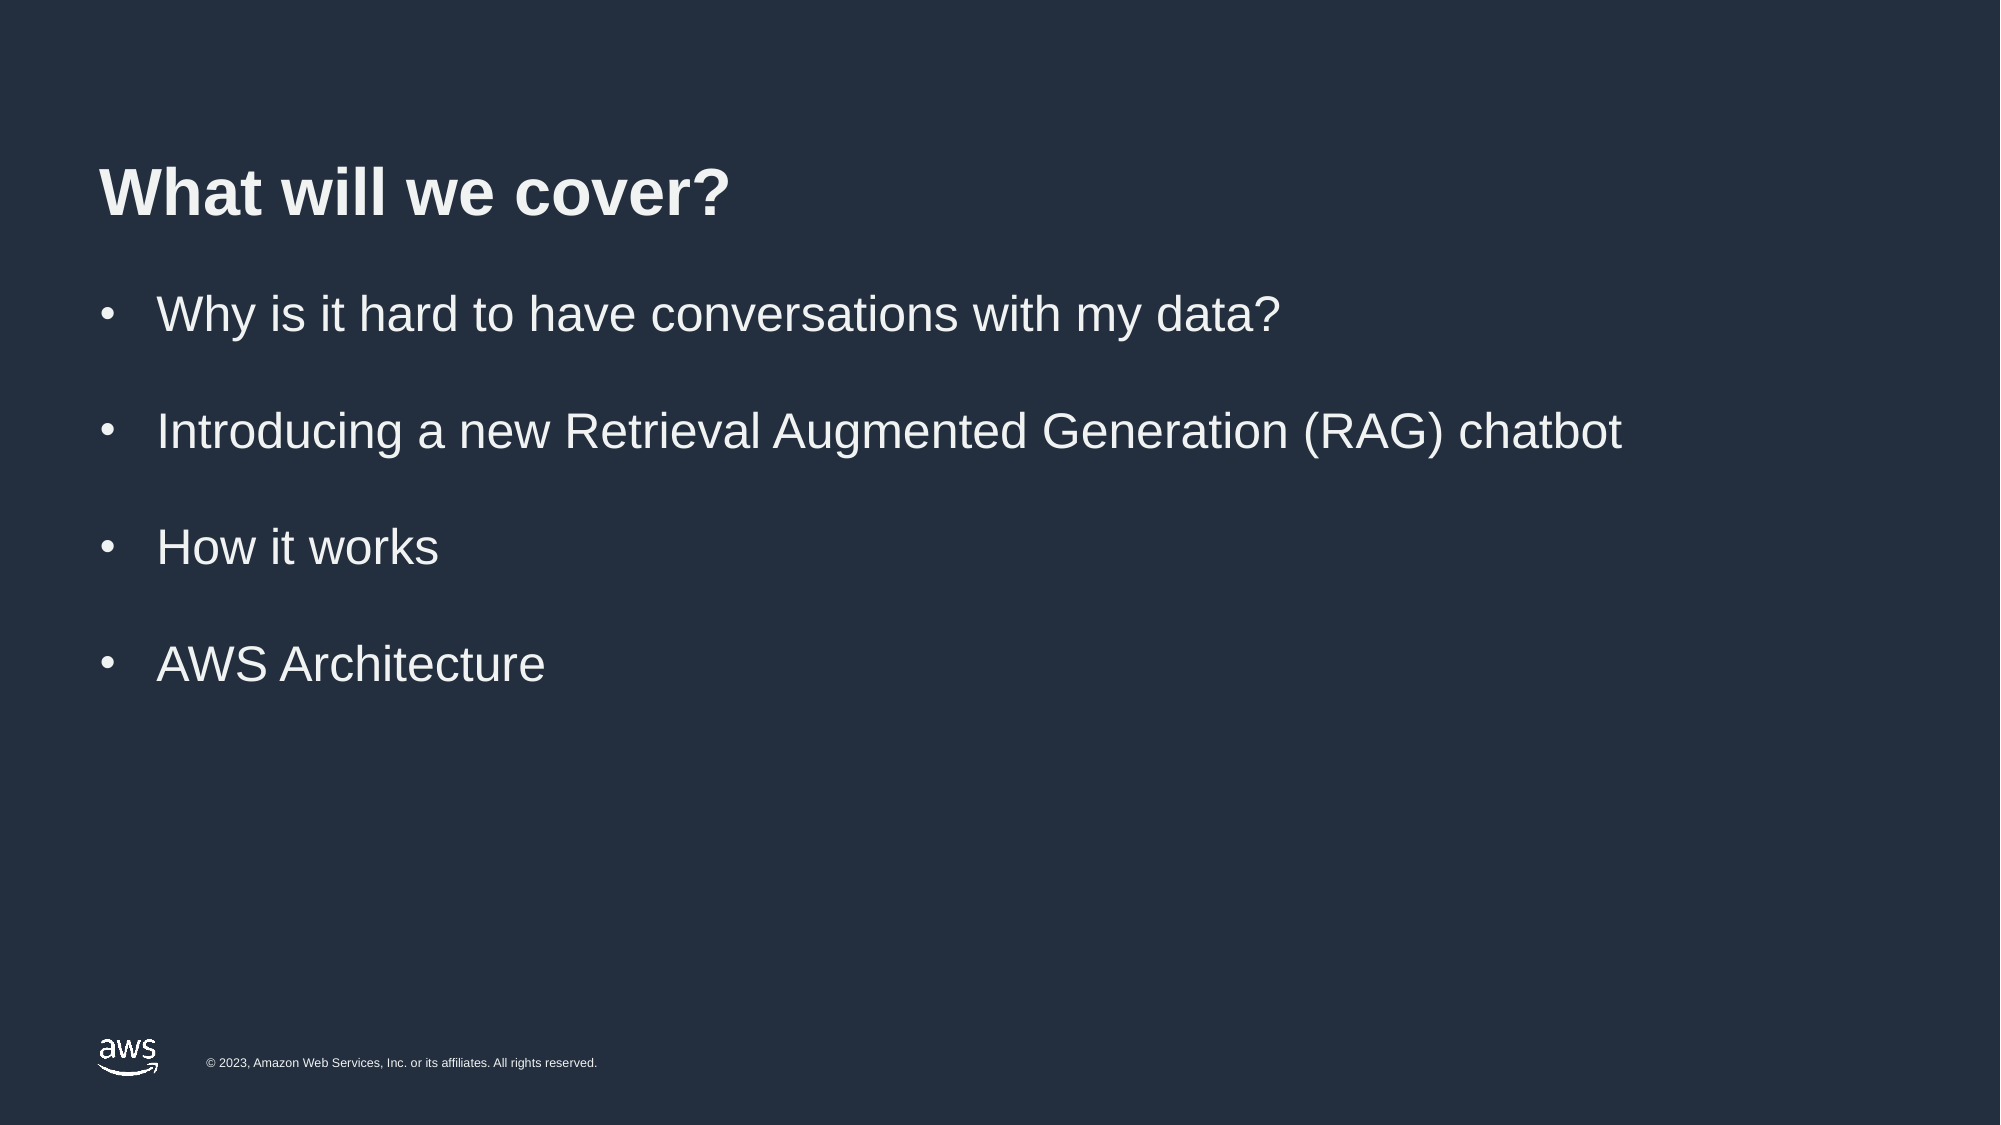

# What will we cover?
Why is it hard to have conversations with my data?
Introducing a new Retrieval Augmented Generation (RAG) chatbot
How it works
AWS Architecture